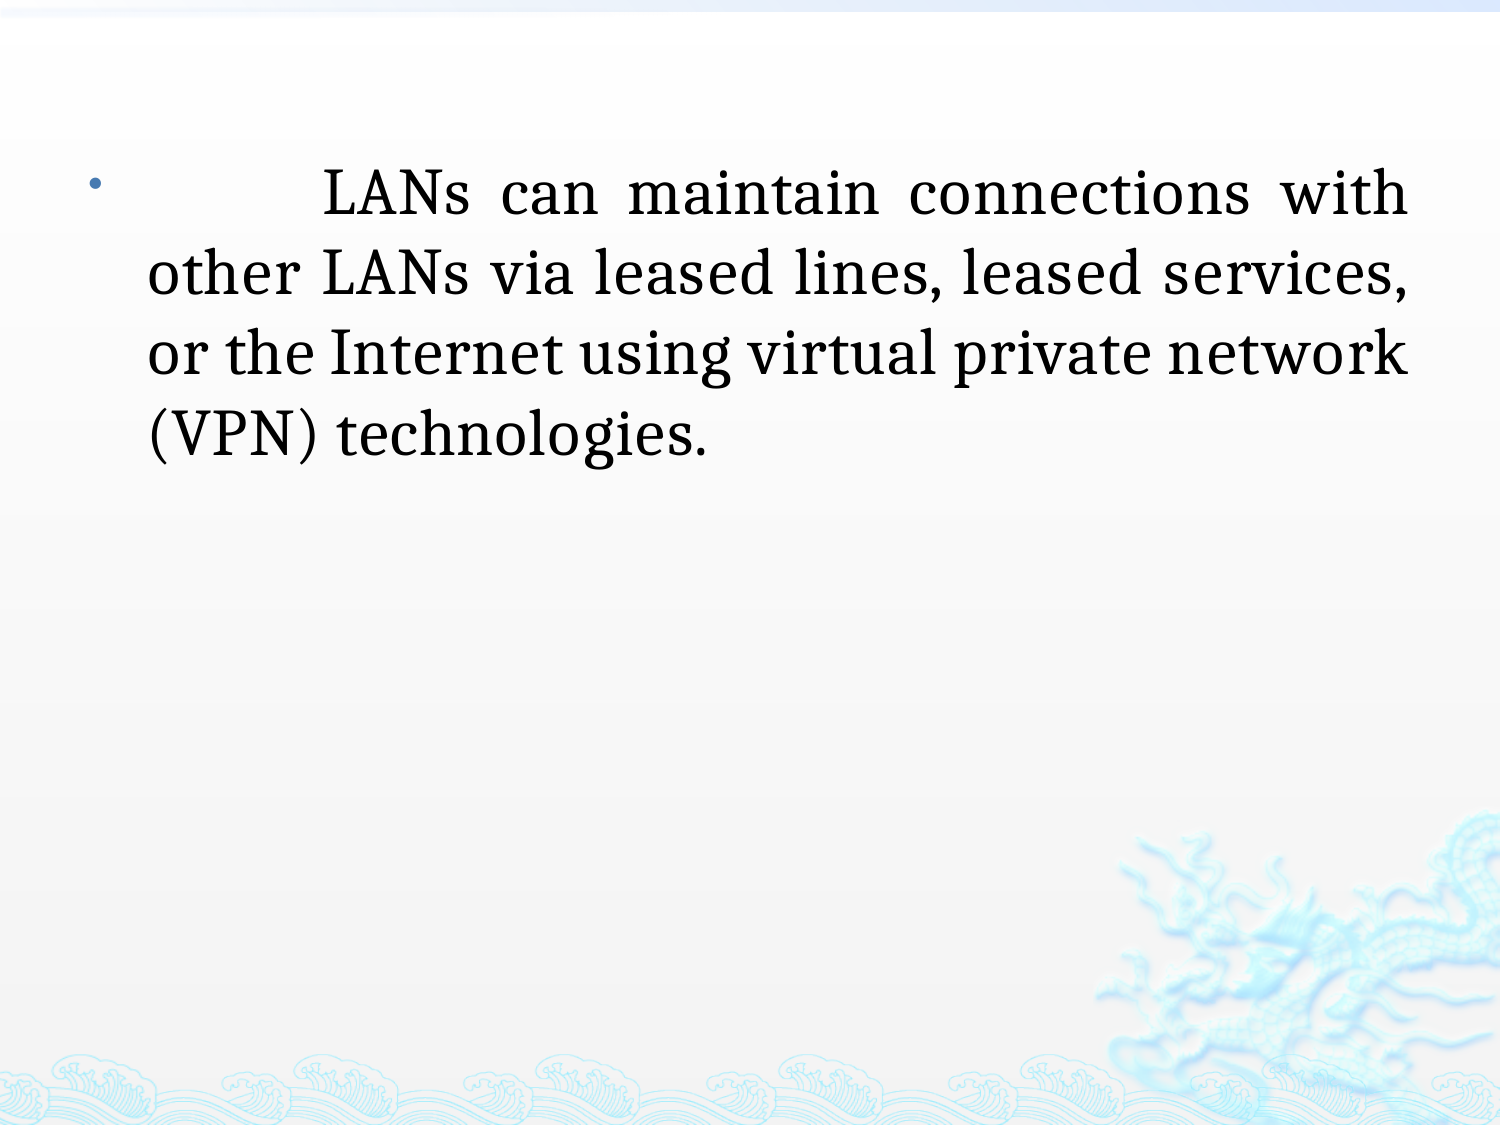

LANs can maintain connections with other LANs via leased lines, leased services, or the Internet using virtual private network (VPN) technologies.